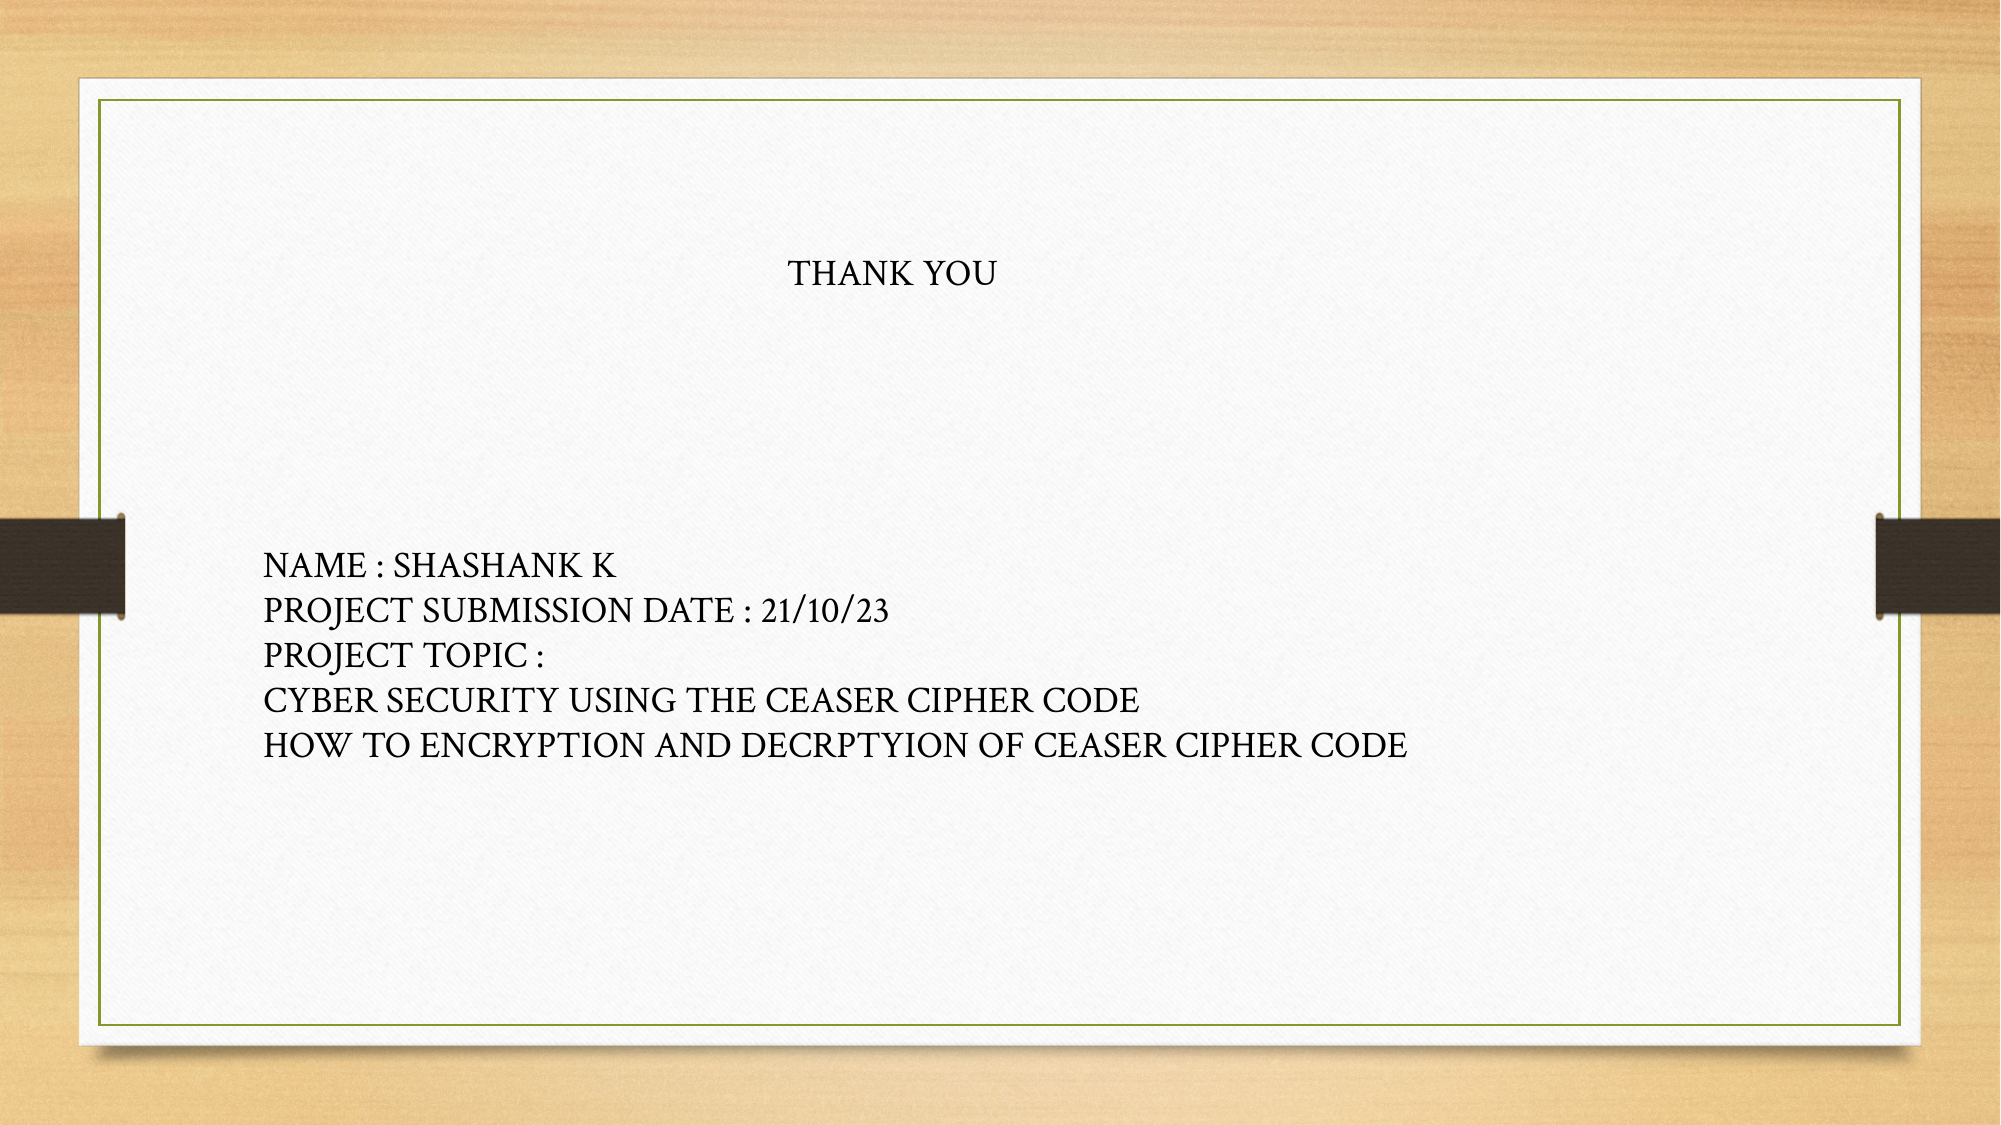

THANK YOU
NAME : SHASHANK K
PROJECT SUBMISSION DATE : 21/10/23
PROJECT TOPIC :
CYBER SECURITY USING THE CEASER CIPHER CODE
HOW TO ENCRYPTION AND DECRPTYION OF CEASER CIPHER CODE